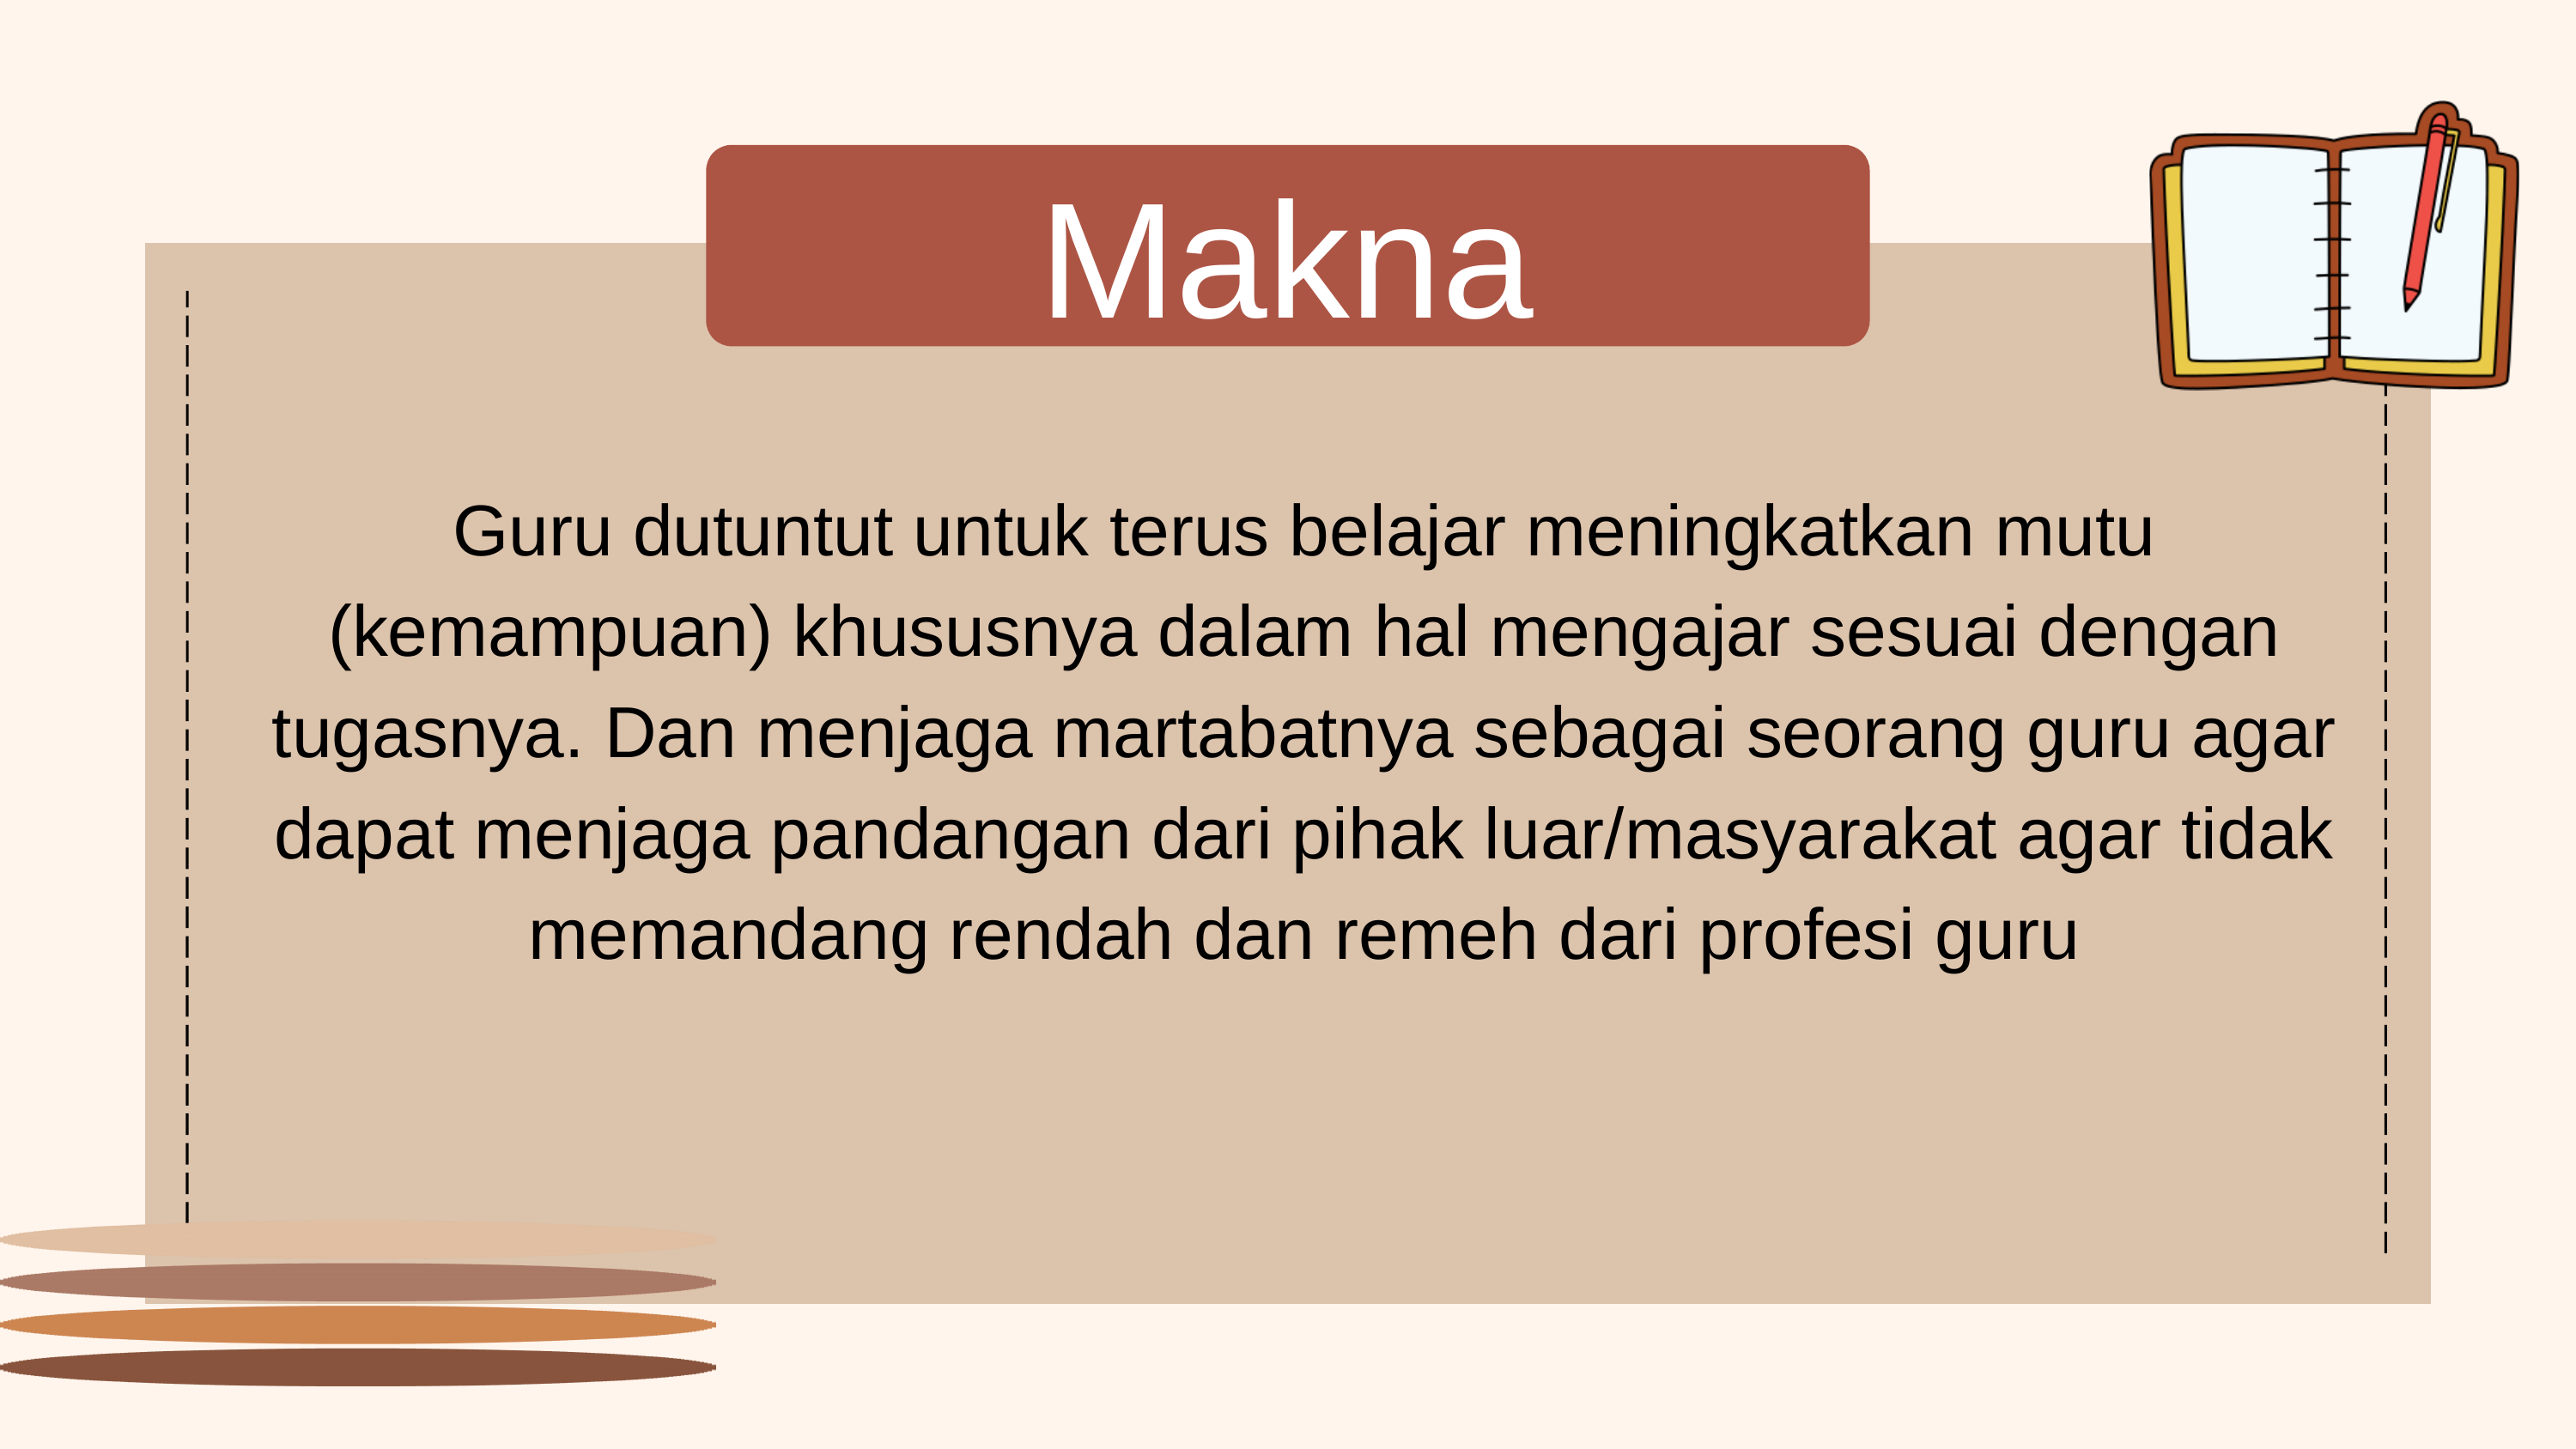

Makna

Guru dutuntut untuk terus belajar meningkatkan mutu (kemampuan) khususnya dalam hal mengajar sesuai dengan tugasnya. Dan menjaga martabatnya sebagai seorang guru agar dapat menjaga pandangan dari pihak luar/masyarakat agar tidak memandang rendah dan remeh dari profesi guru